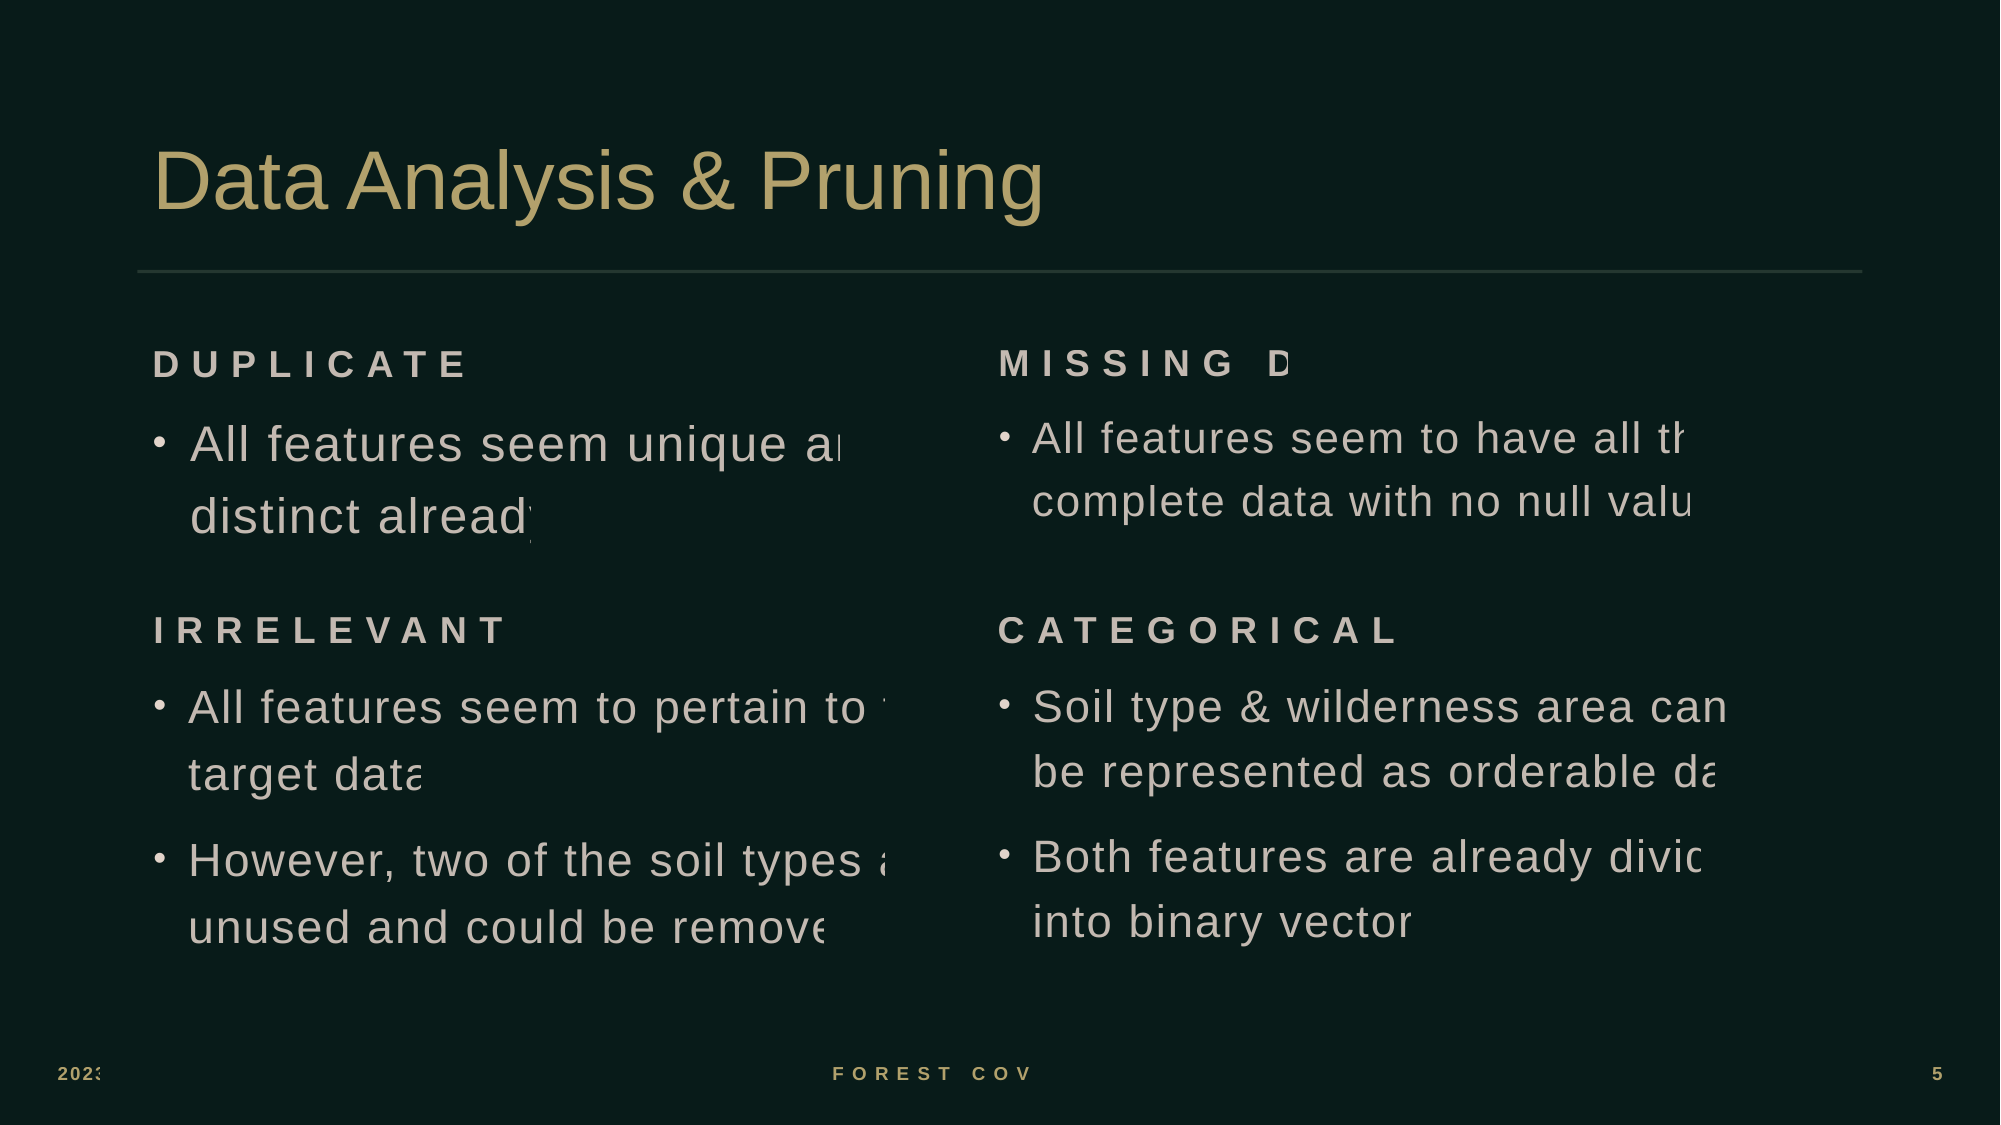

# Data Analysis & Pruning
Missing Data?
Duplicate Data?
All features seem to have all their complete data with no null values.
All features seem unique and distinct already.
Irrelevant Data?
categorical Data?
All features seem to pertain to the target data.
However, two of the soil types are unused and could be removed.
Soil type & wilderness area cannot be represented as orderable data.
Both features are already divided into binary vectors.
2023
Forest Cover Type
5